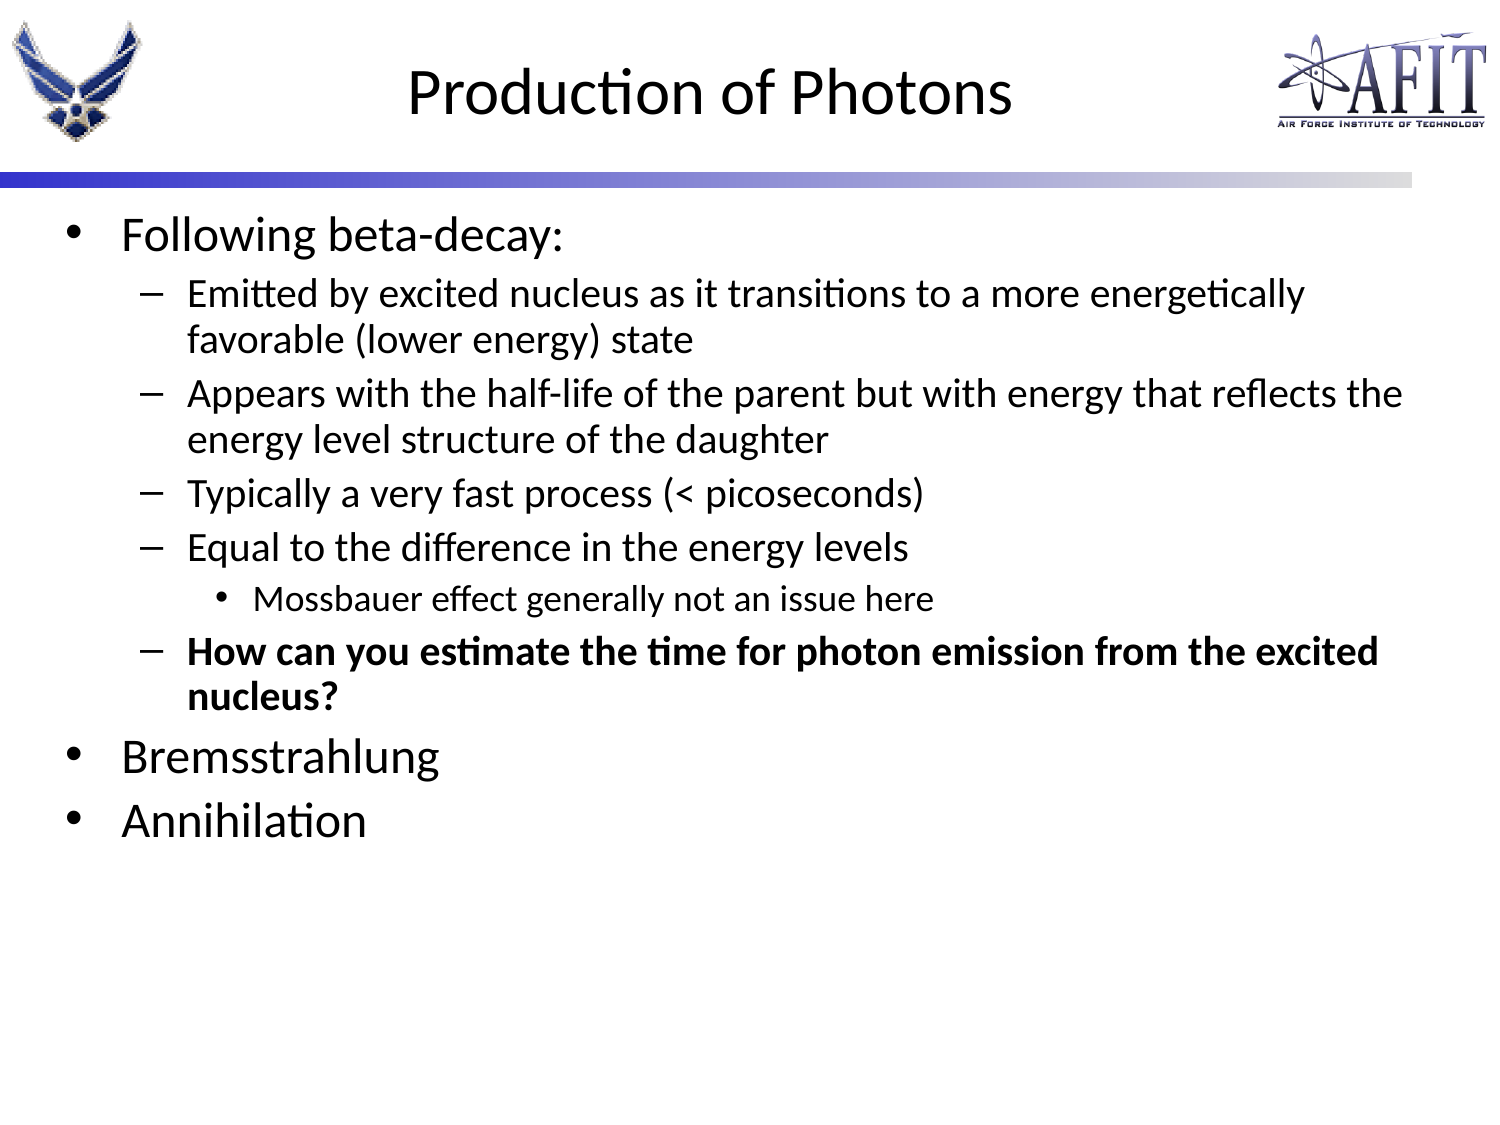

# Production of Photons
Following beta-decay:
Emitted by excited nucleus as it transitions to a more energetically favorable (lower energy) state
Appears with the half-life of the parent but with energy that reflects the energy level structure of the daughter
Typically a very fast process (< picoseconds)
Equal to the difference in the energy levels
Mossbauer effect generally not an issue here
How can you estimate the time for photon emission from the excited nucleus?
Bremsstrahlung
Annihilation